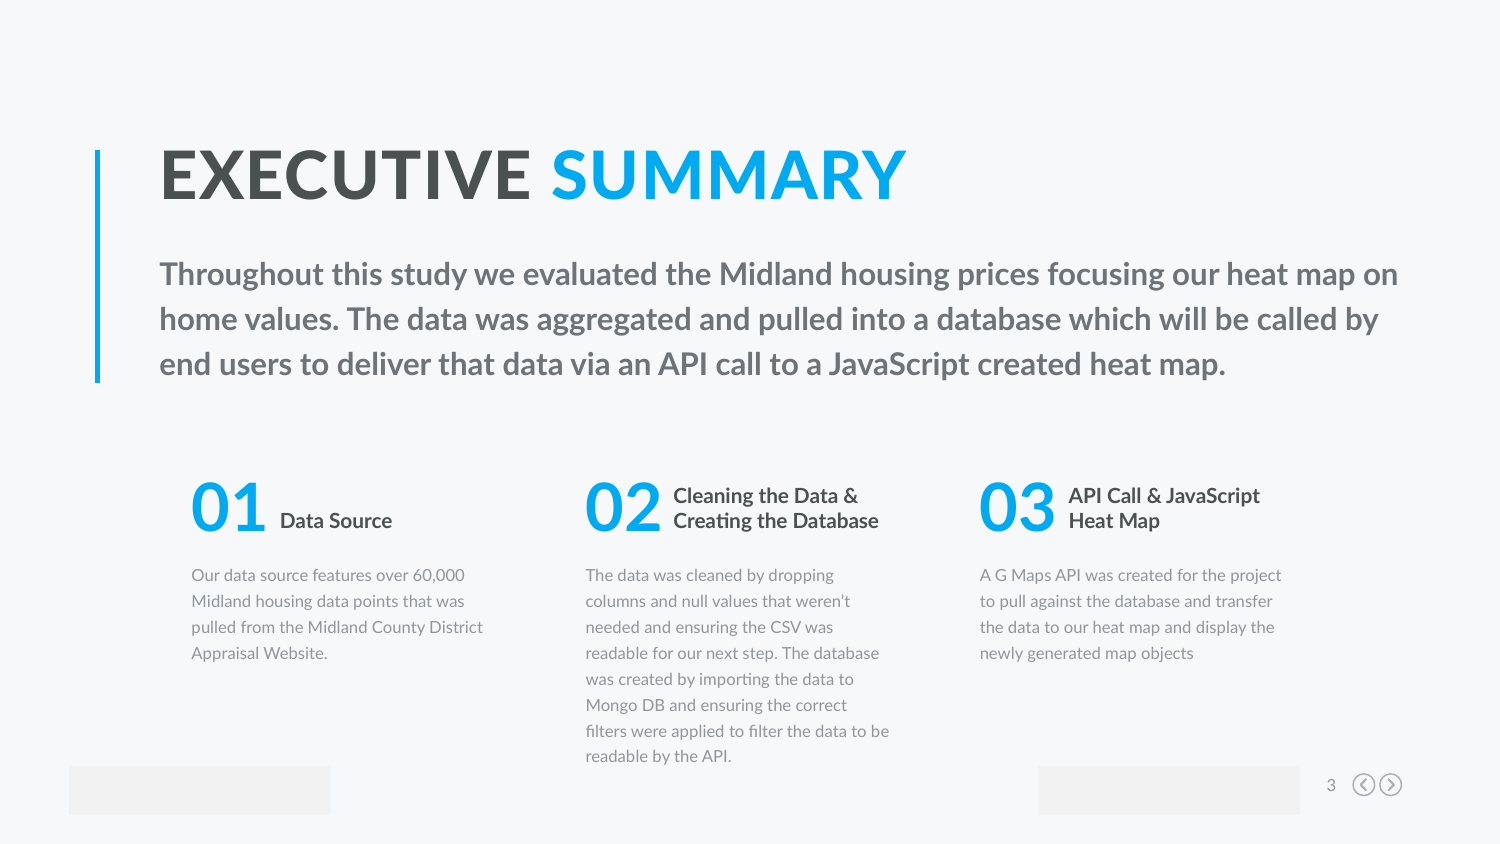

Executive Summary
Throughout this study we evaluated the Midland housing prices focusing our heat map on home values. The data was aggregated and pulled into a database which will be called by end users to deliver that data via an API call to a JavaScript created heat map.
01
Data Source
Our data source features over 60,000 Midland housing data points that was pulled from the Midland County District Appraisal Website.
02
Cleaning the Data & Creating the Database
The data was cleaned by dropping columns and null values that weren’t needed and ensuring the CSV was readable for our next step. The database was created by importing the data to Mongo DB and ensuring the correct filters were applied to filter the data to be readable by the API.
03
API Call & JavaScript Heat Map
A G Maps API was created for the project to pull against the database and transfer the data to our heat map and display the newly generated map objects